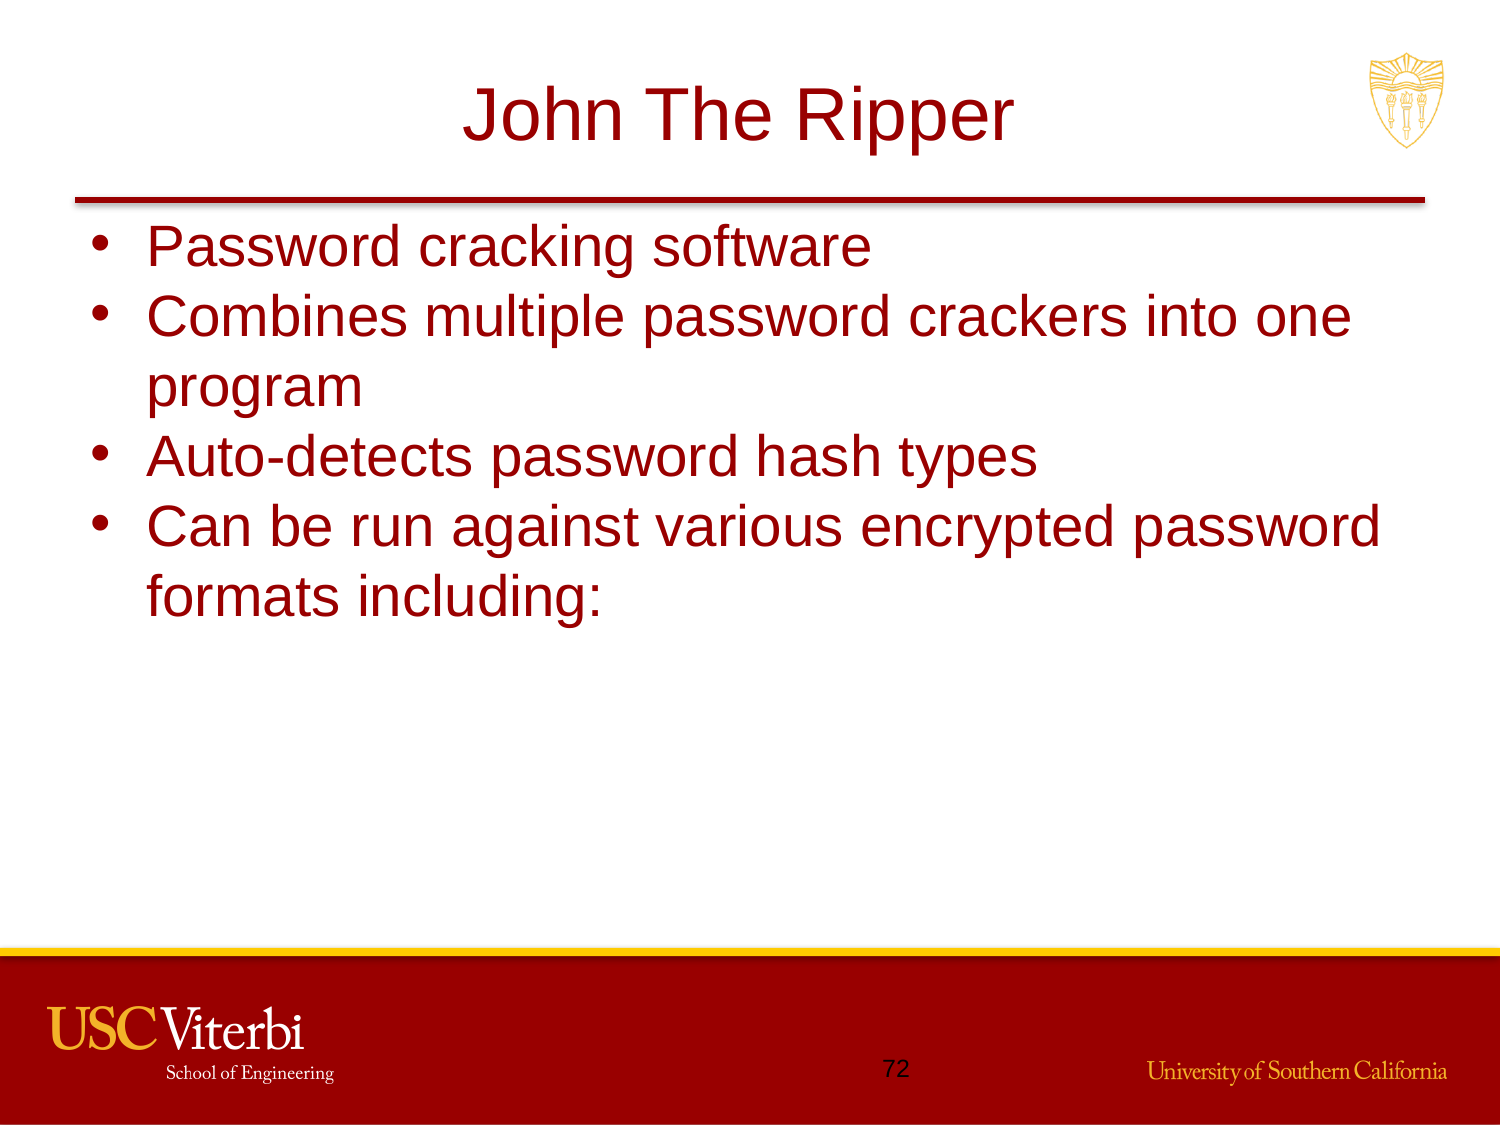

# John The Ripper
Password cracking software
Combines multiple password crackers into one program
Auto-detects password hash types
Can be run against various encrypted password formats including:

72